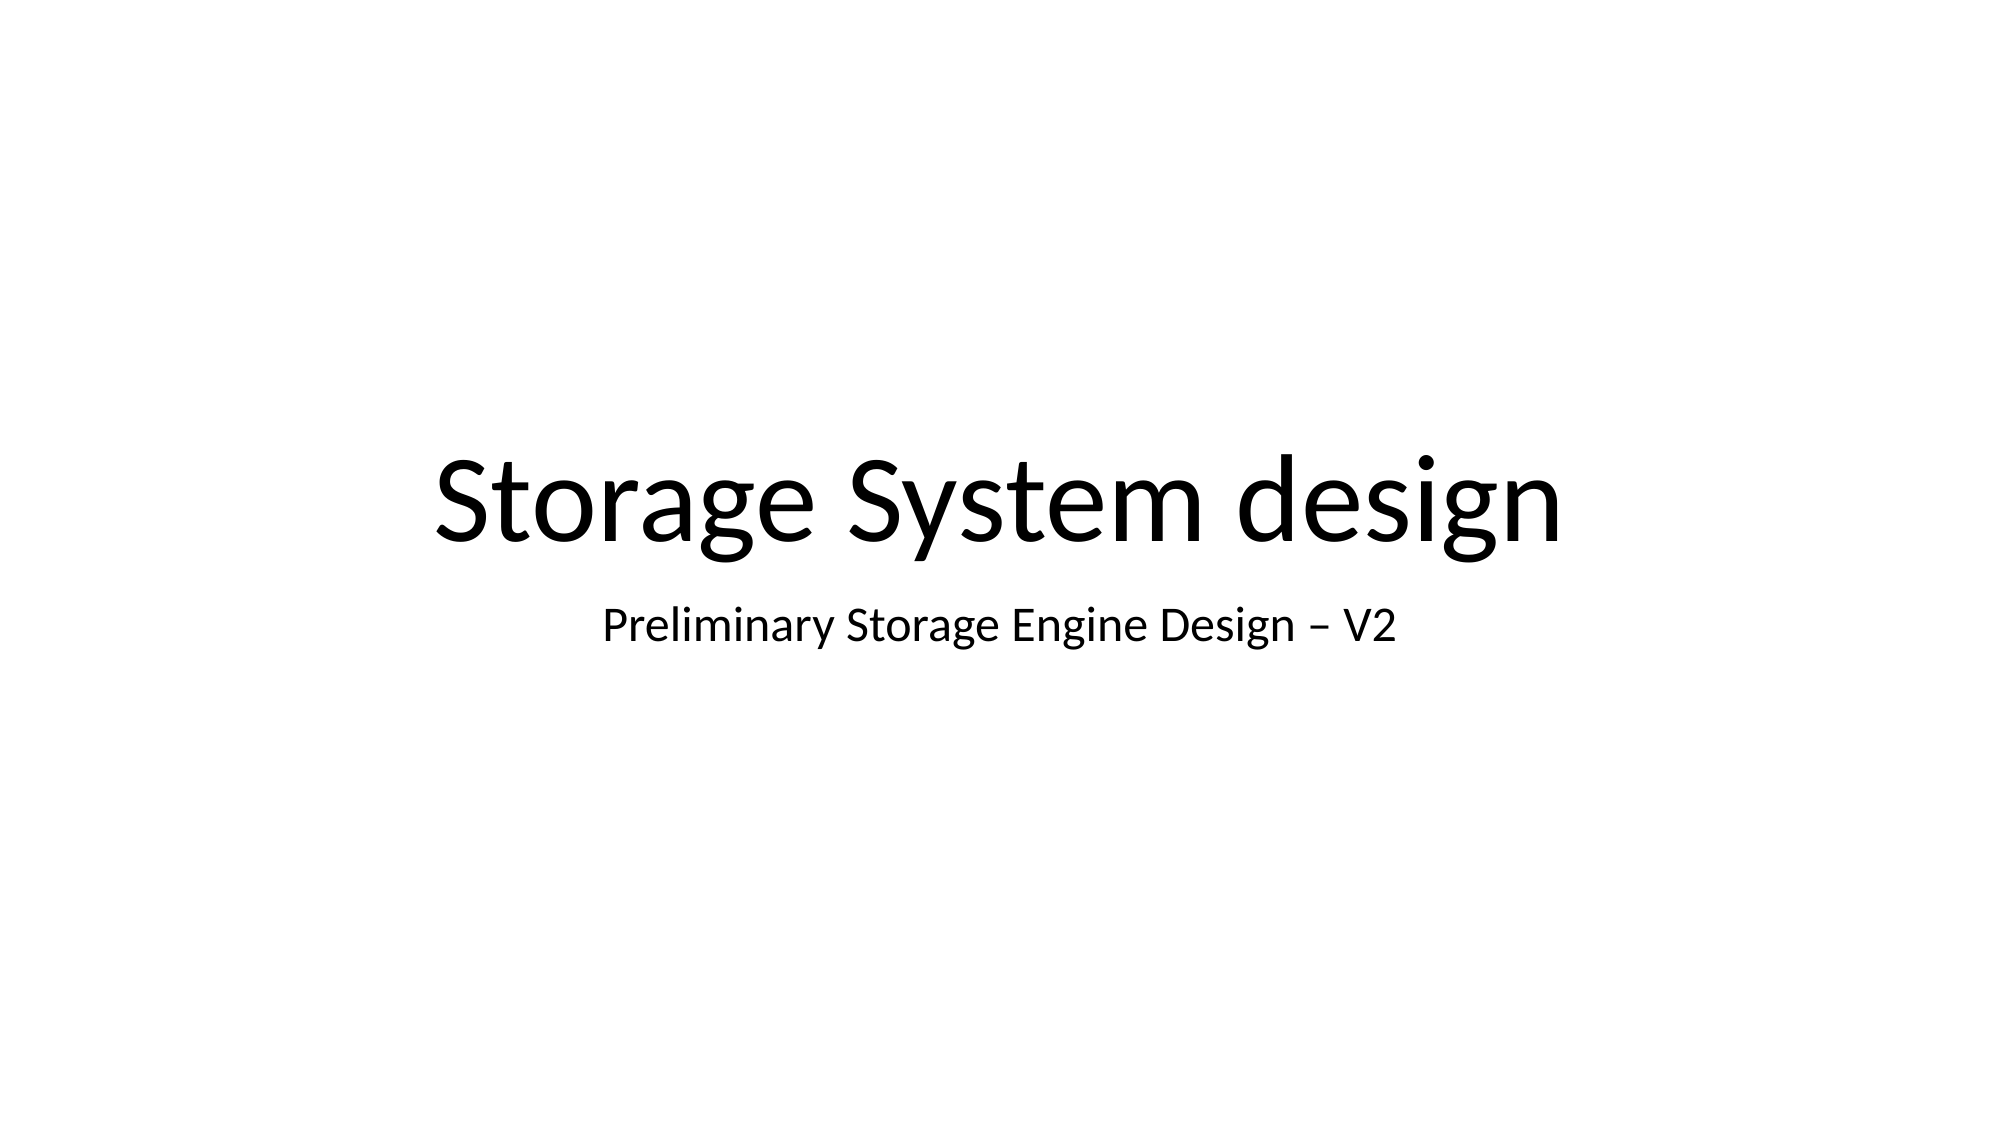

# Storage System design
Preliminary Storage Engine Design – V2